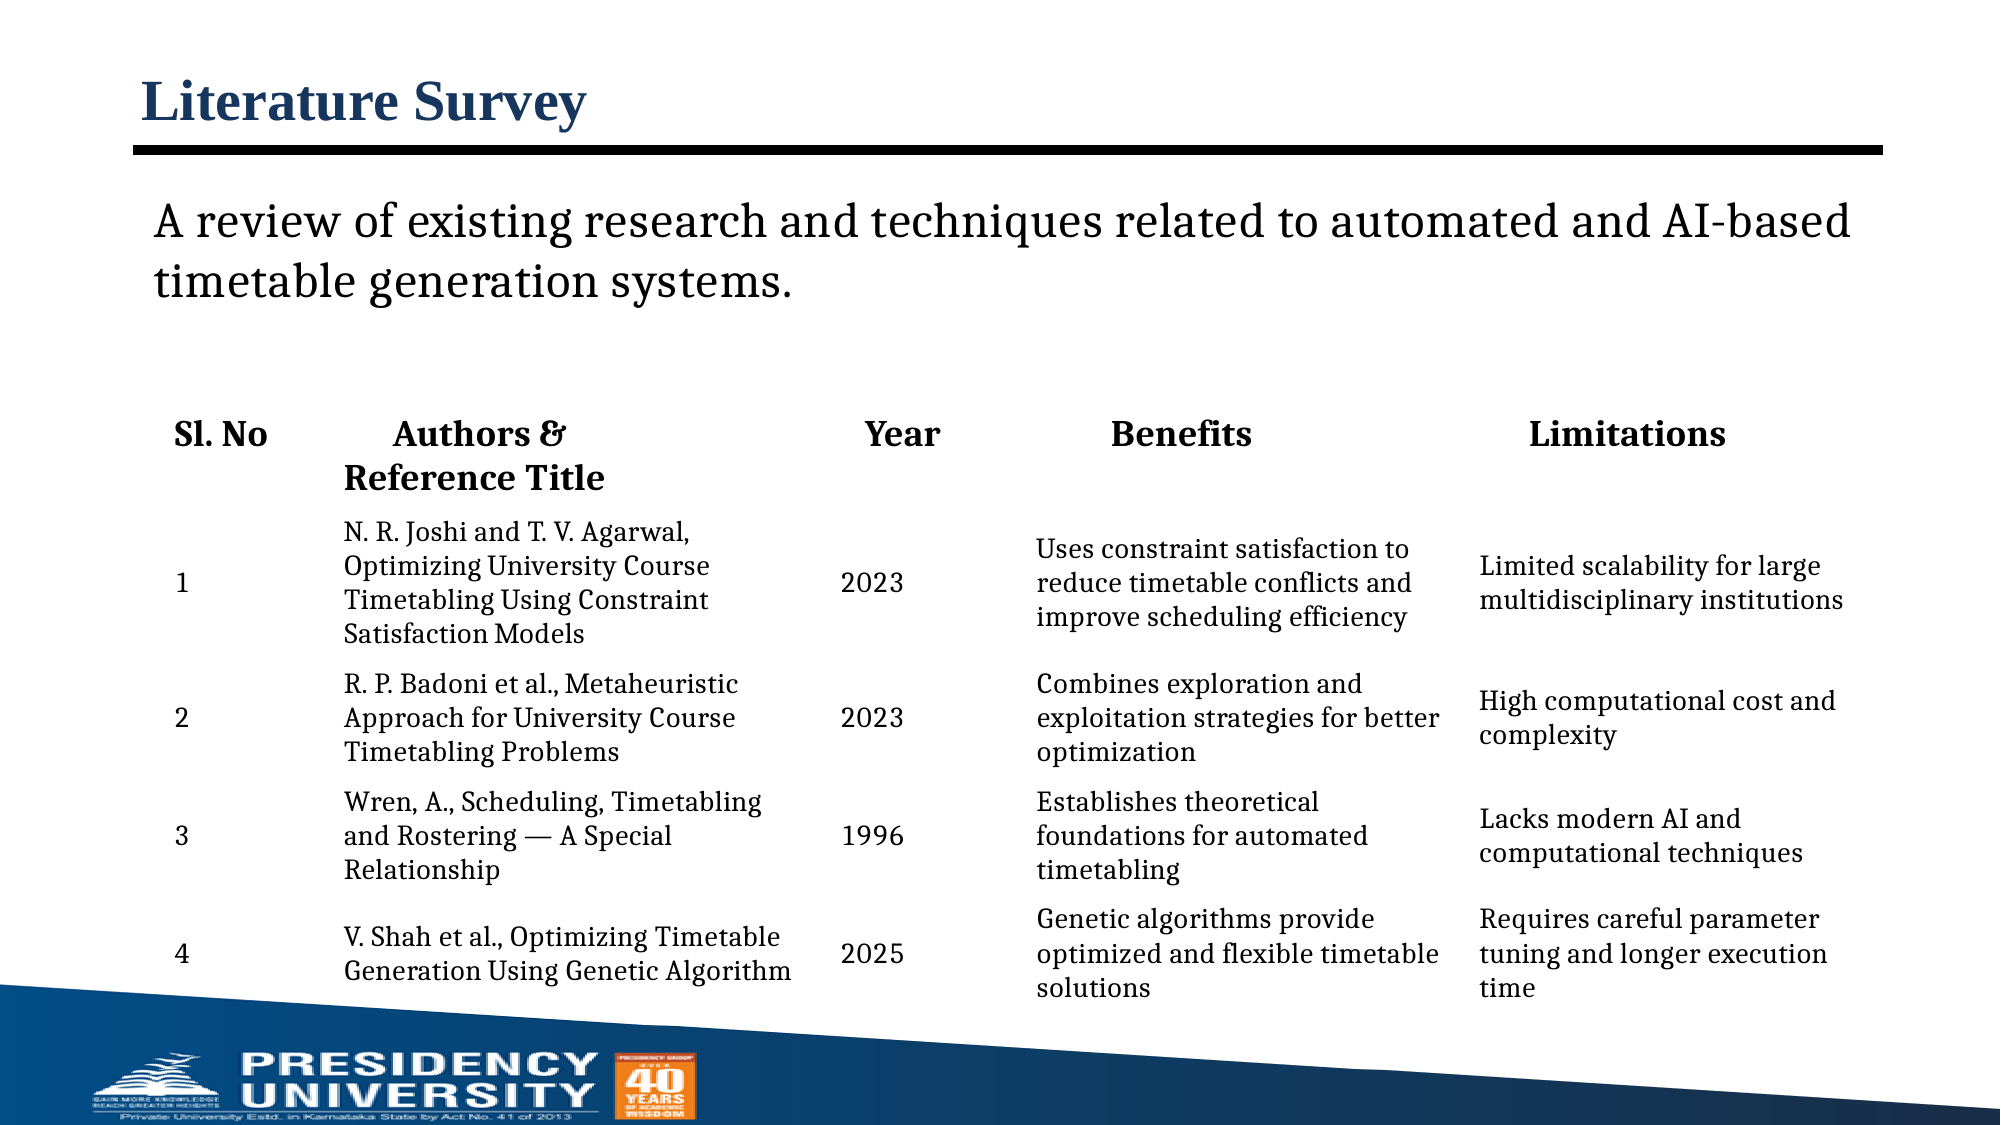

# Literature Survey
A review of existing research and techniques related to automated and AI-based timetable generation systems.

| Sl. No | Authors & Reference Title | Year | Benefits | Limitations |
| --- | --- | --- | --- | --- |
| 1 | N. R. Joshi and T. V. Agarwal, Optimizing University Course Timetabling Using Constraint Satisfaction Models | 2023 | Uses constraint satisfaction to reduce timetable conflicts and improve scheduling efficiency | Limited scalability for large multidisciplinary institutions |
| 2 | R. P. Badoni et al., Metaheuristic Approach for University Course Timetabling Problems | 2023 | Combines exploration and exploitation strategies for better optimization | High computational cost and complexity |
| 3 | Wren, A., Scheduling, Timetabling and Rostering — A Special Relationship | 1996 | Establishes theoretical foundations for automated timetabling | Lacks modern AI and computational techniques |
| 4 | V. Shah et al., Optimizing Timetable Generation Using Genetic Algorithm | 2025 | Genetic algorithms provide optimized and flexible timetable solutions | Requires careful parameter tuning and longer execution time |